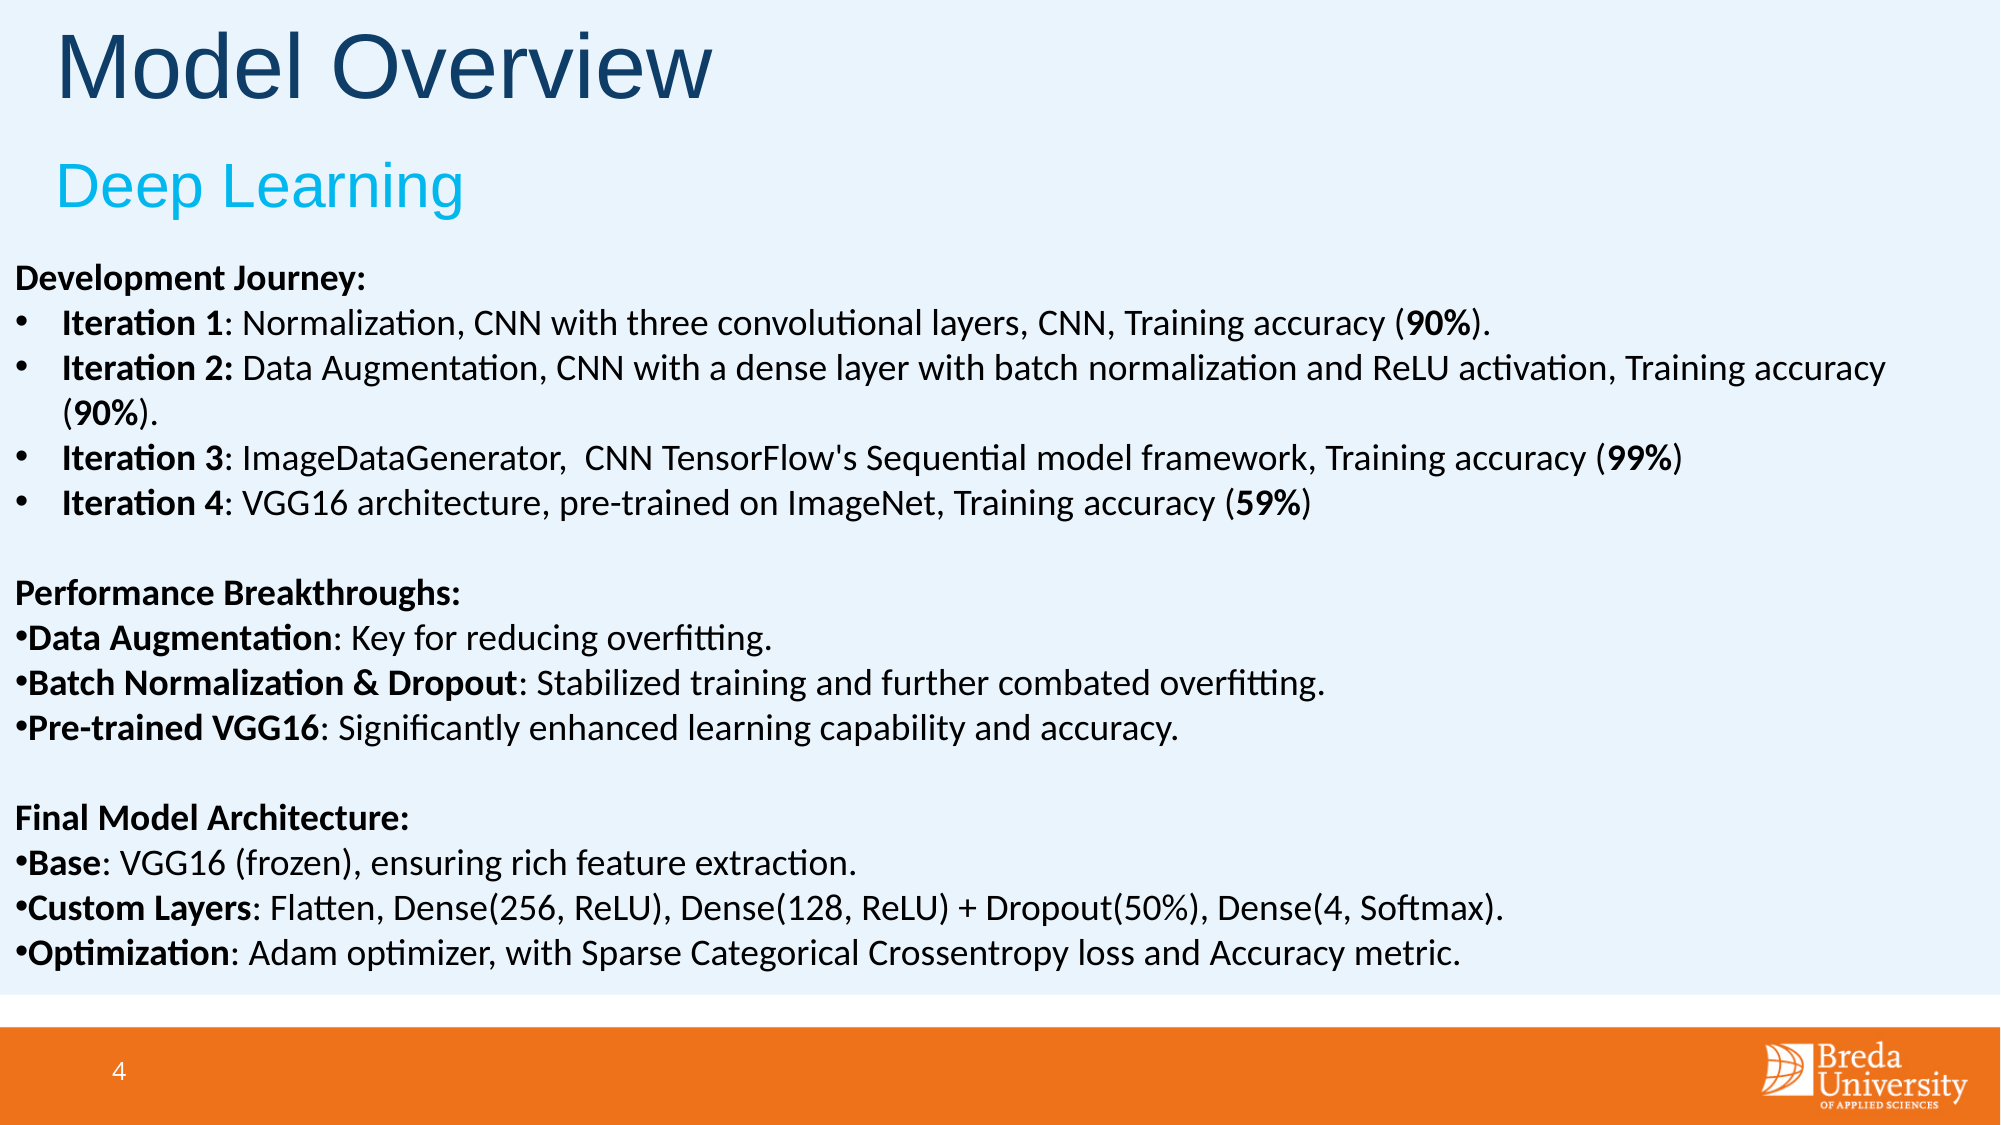

# Model Overview
Deep Learning
Development Journey:
Iteration 1: Normalization, CNN with three convolutional layers, CNN, Training accuracy (90%).
Iteration 2: Data Augmentation, CNN with a dense layer with batch normalization and ReLU activation, Training accuracy (90%).
Iteration 3: ImageDataGenerator,  CNN TensorFlow's Sequential model framework, Training accuracy (99%)
Iteration 4: VGG16 architecture, pre-trained on ImageNet, Training accuracy (59%)

Performance Breakthroughs:
Data Augmentation: Key for reducing overfitting.
Batch Normalization & Dropout: Stabilized training and further combated overfitting.
Pre-trained VGG16: Significantly enhanced learning capability and accuracy.

Final Model Architecture:
Base: VGG16 (frozen), ensuring rich feature extraction.
Custom Layers: Flatten, Dense(256, ReLU), Dense(128, ReLU) + Dropout(50%), Dense(4, Softmax).
Optimization: Adam optimizer, with Sparse Categorical Crossentropy loss and Accuracy metric.
4